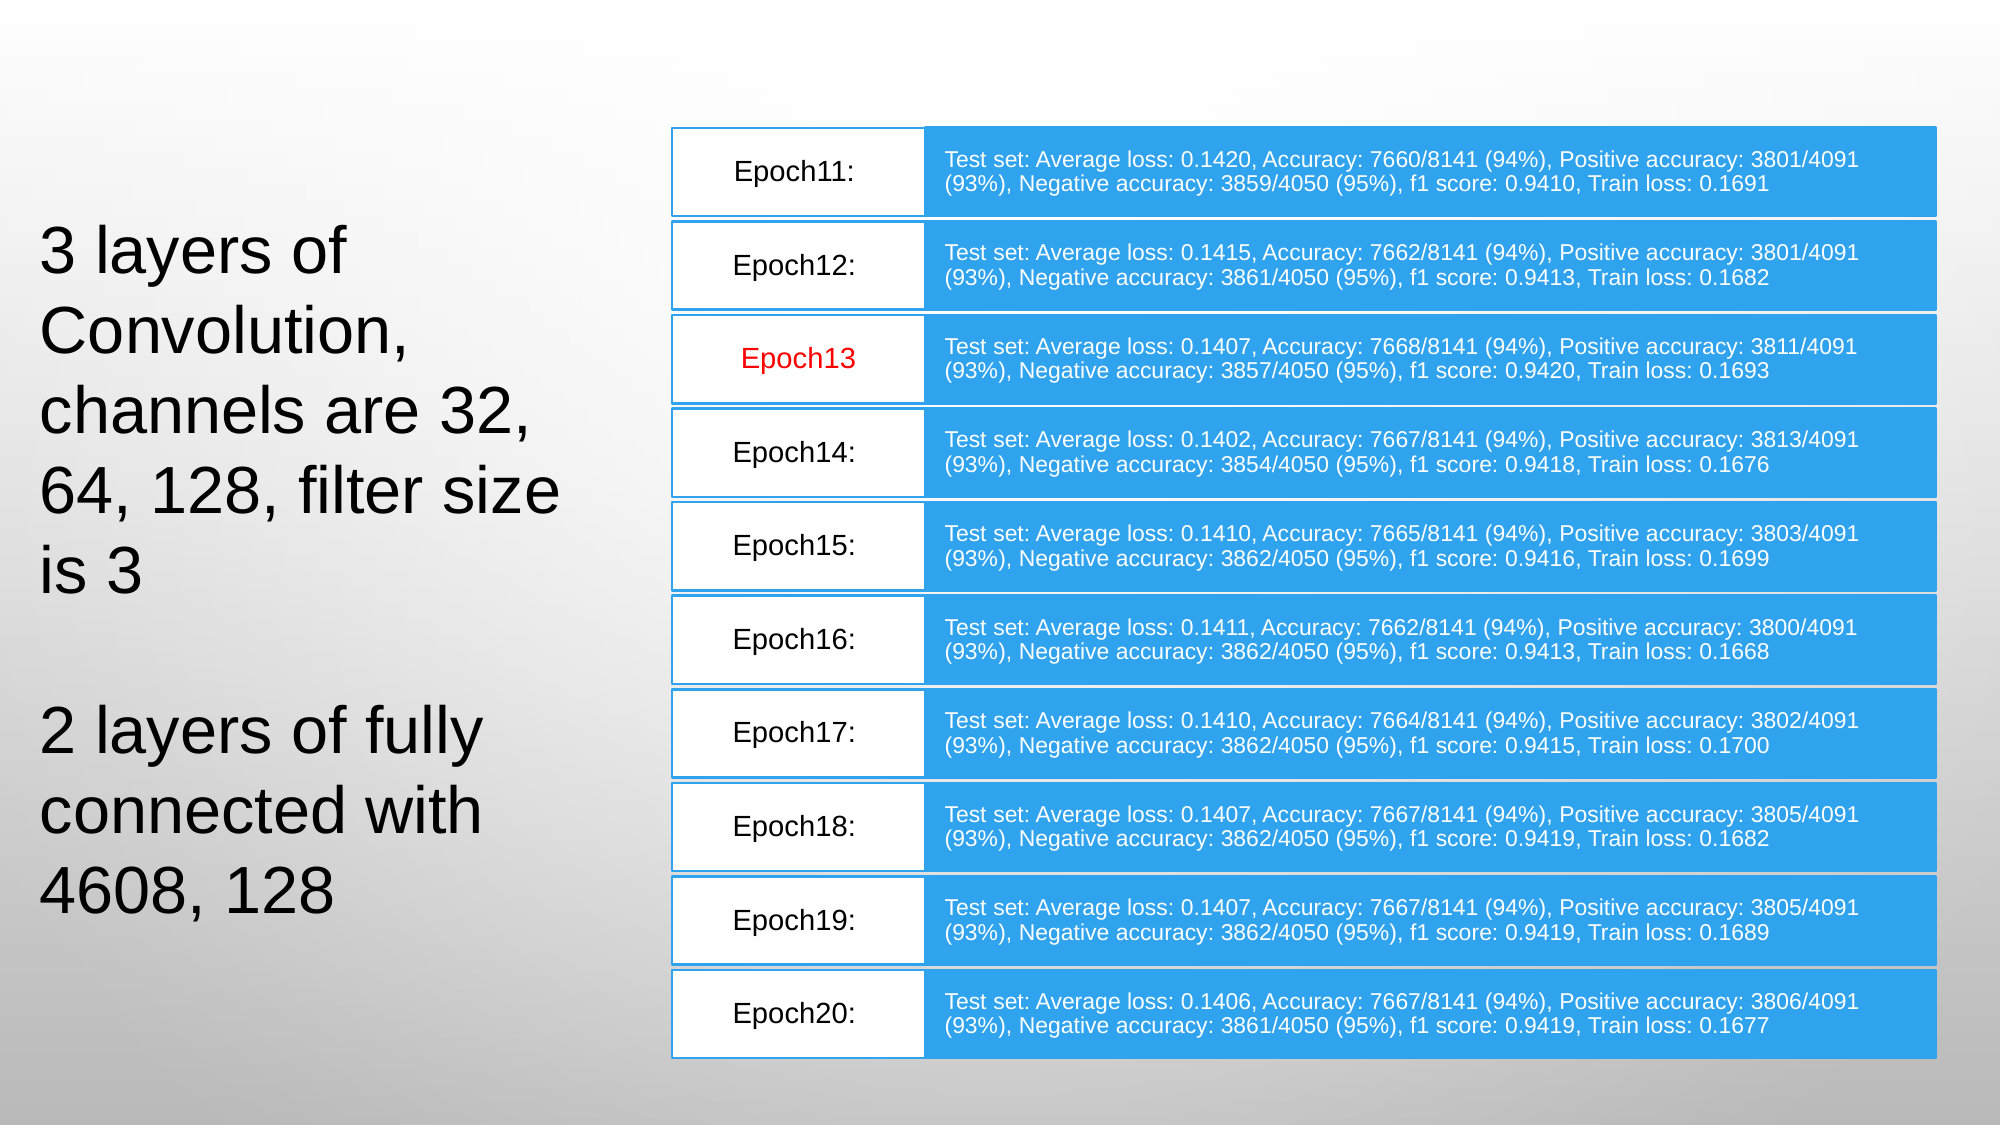

Test set: Average loss: 0.1420, Accuracy: 7660/8141 (94%), Positive accuracy: 3801/4091 (93%), Negative accuracy: 3859/4050 (95%), f1 score: 0.9410, Train loss: 0.1691
Epoch11:
Test set: Average loss: 0.1415, Accuracy: 7662/8141 (94%), Positive accuracy: 3801/4091 (93%), Negative accuracy: 3861/4050 (95%), f1 score: 0.9413, Train loss: 0.1682
Epoch12:
Test set: Average loss: 0.1407, Accuracy: 7668/8141 (94%), Positive accuracy: 3811/4091 (93%), Negative accuracy: 3857/4050 (95%), f1 score: 0.9420, Train loss: 0.1693
Epoch13
Test set: Average loss: 0.1402, Accuracy: 7667/8141 (94%), Positive accuracy: 3813/4091 (93%), Negative accuracy: 3854/4050 (95%), f1 score: 0.9418, Train loss: 0.1676
Epoch14:
Test set: Average loss: 0.1410, Accuracy: 7665/8141 (94%), Positive accuracy: 3803/4091 (93%), Negative accuracy: 3862/4050 (95%), f1 score: 0.9416, Train loss: 0.1699
Epoch15:
Test set: Average loss: 0.1411, Accuracy: 7662/8141 (94%), Positive accuracy: 3800/4091 (93%), Negative accuracy: 3862/4050 (95%), f1 score: 0.9413, Train loss: 0.1668
Epoch16:
Test set: Average loss: 0.1410, Accuracy: 7664/8141 (94%), Positive accuracy: 3802/4091 (93%), Negative accuracy: 3862/4050 (95%), f1 score: 0.9415, Train loss: 0.1700
Epoch17:
Test set: Average loss: 0.1407, Accuracy: 7667/8141 (94%), Positive accuracy: 3805/4091 (93%), Negative accuracy: 3862/4050 (95%), f1 score: 0.9419, Train loss: 0.1682
Epoch18:
Test set: Average loss: 0.1407, Accuracy: 7667/8141 (94%), Positive accuracy: 3805/4091 (93%), Negative accuracy: 3862/4050 (95%), f1 score: 0.9419, Train loss: 0.1689
Epoch19:
Test set: Average loss: 0.1406, Accuracy: 7667/8141 (94%), Positive accuracy: 3806/4091 (93%), Negative accuracy: 3861/4050 (95%), f1 score: 0.9419, Train loss: 0.1677
Epoch20:
#
3 layers of Convolution,
channels are 32, 64, 128, filter size is 3

2 layers of fully connected with 4608, 128